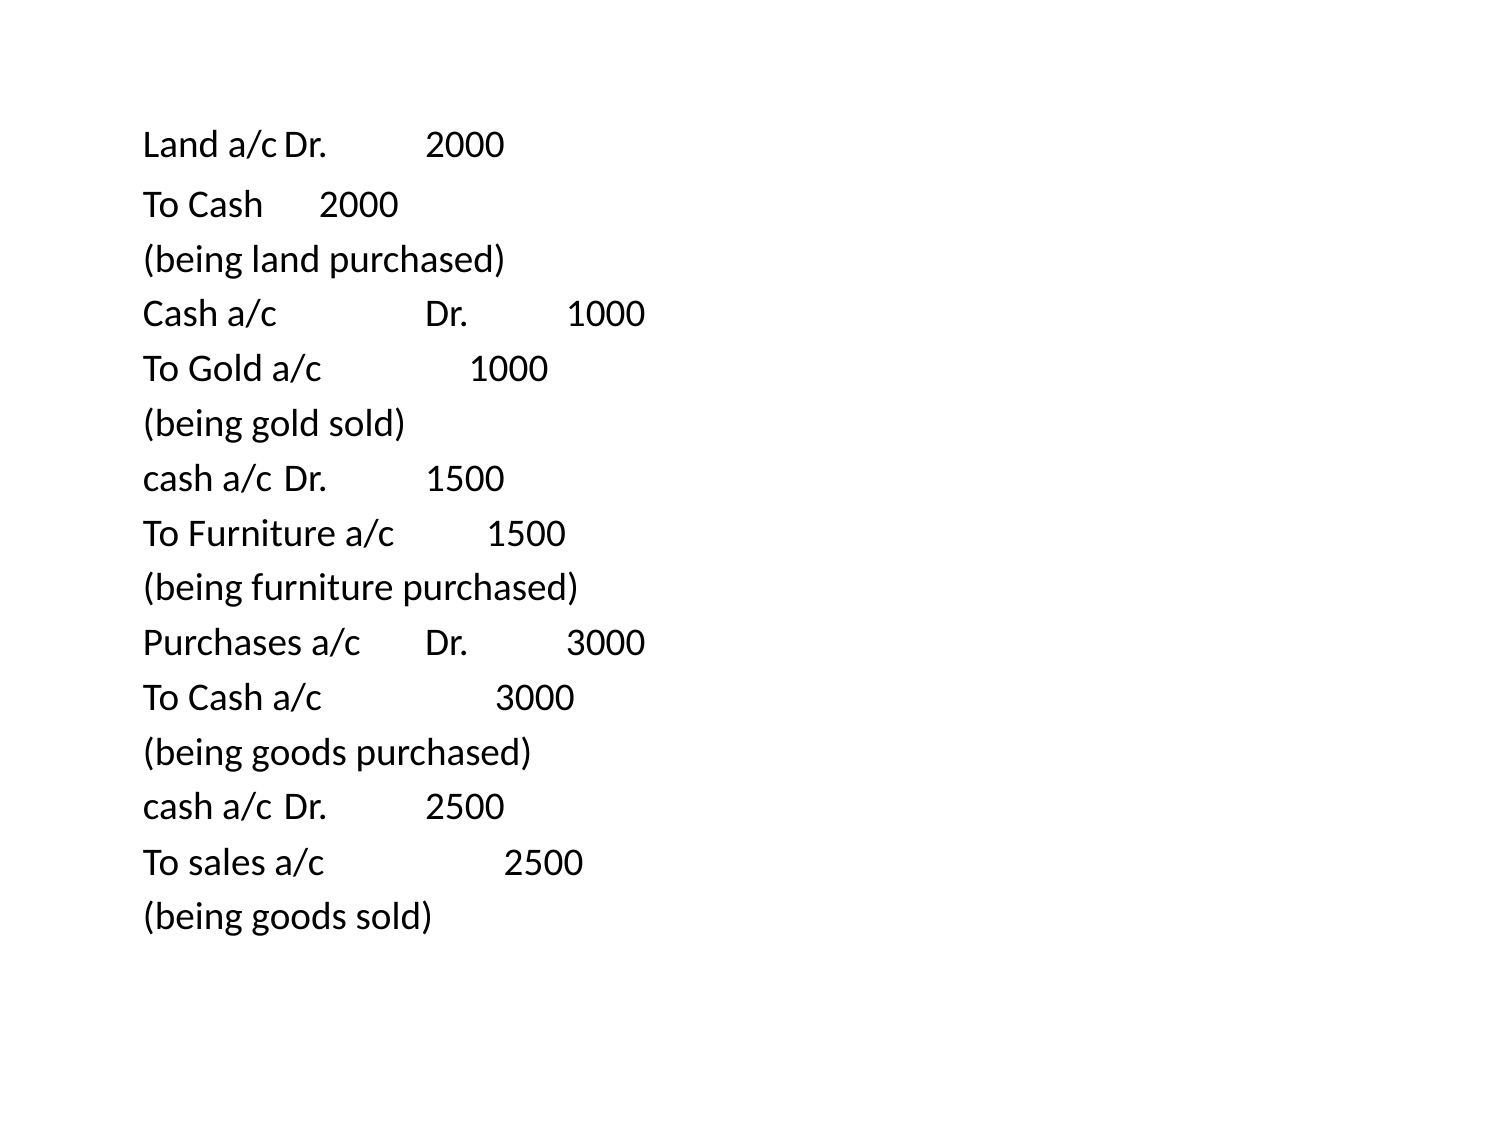

Land a/c		Dr.		2000
			To Cash				    2000
		(being land purchased)
		Cash a/c 	Dr.		1000
			To Gold a/c			     1000
		(being gold sold)
		cash a/c		Dr.		1500
			To Furniture a/c			       1500
		(being furniture purchased)
		Purchases a/c 	Dr.		3000
			To Cash a/c			        3000
		(being goods purchased)
		cash a/c		Dr.		2500
			To sales a/c			         2500
		(being goods sold)